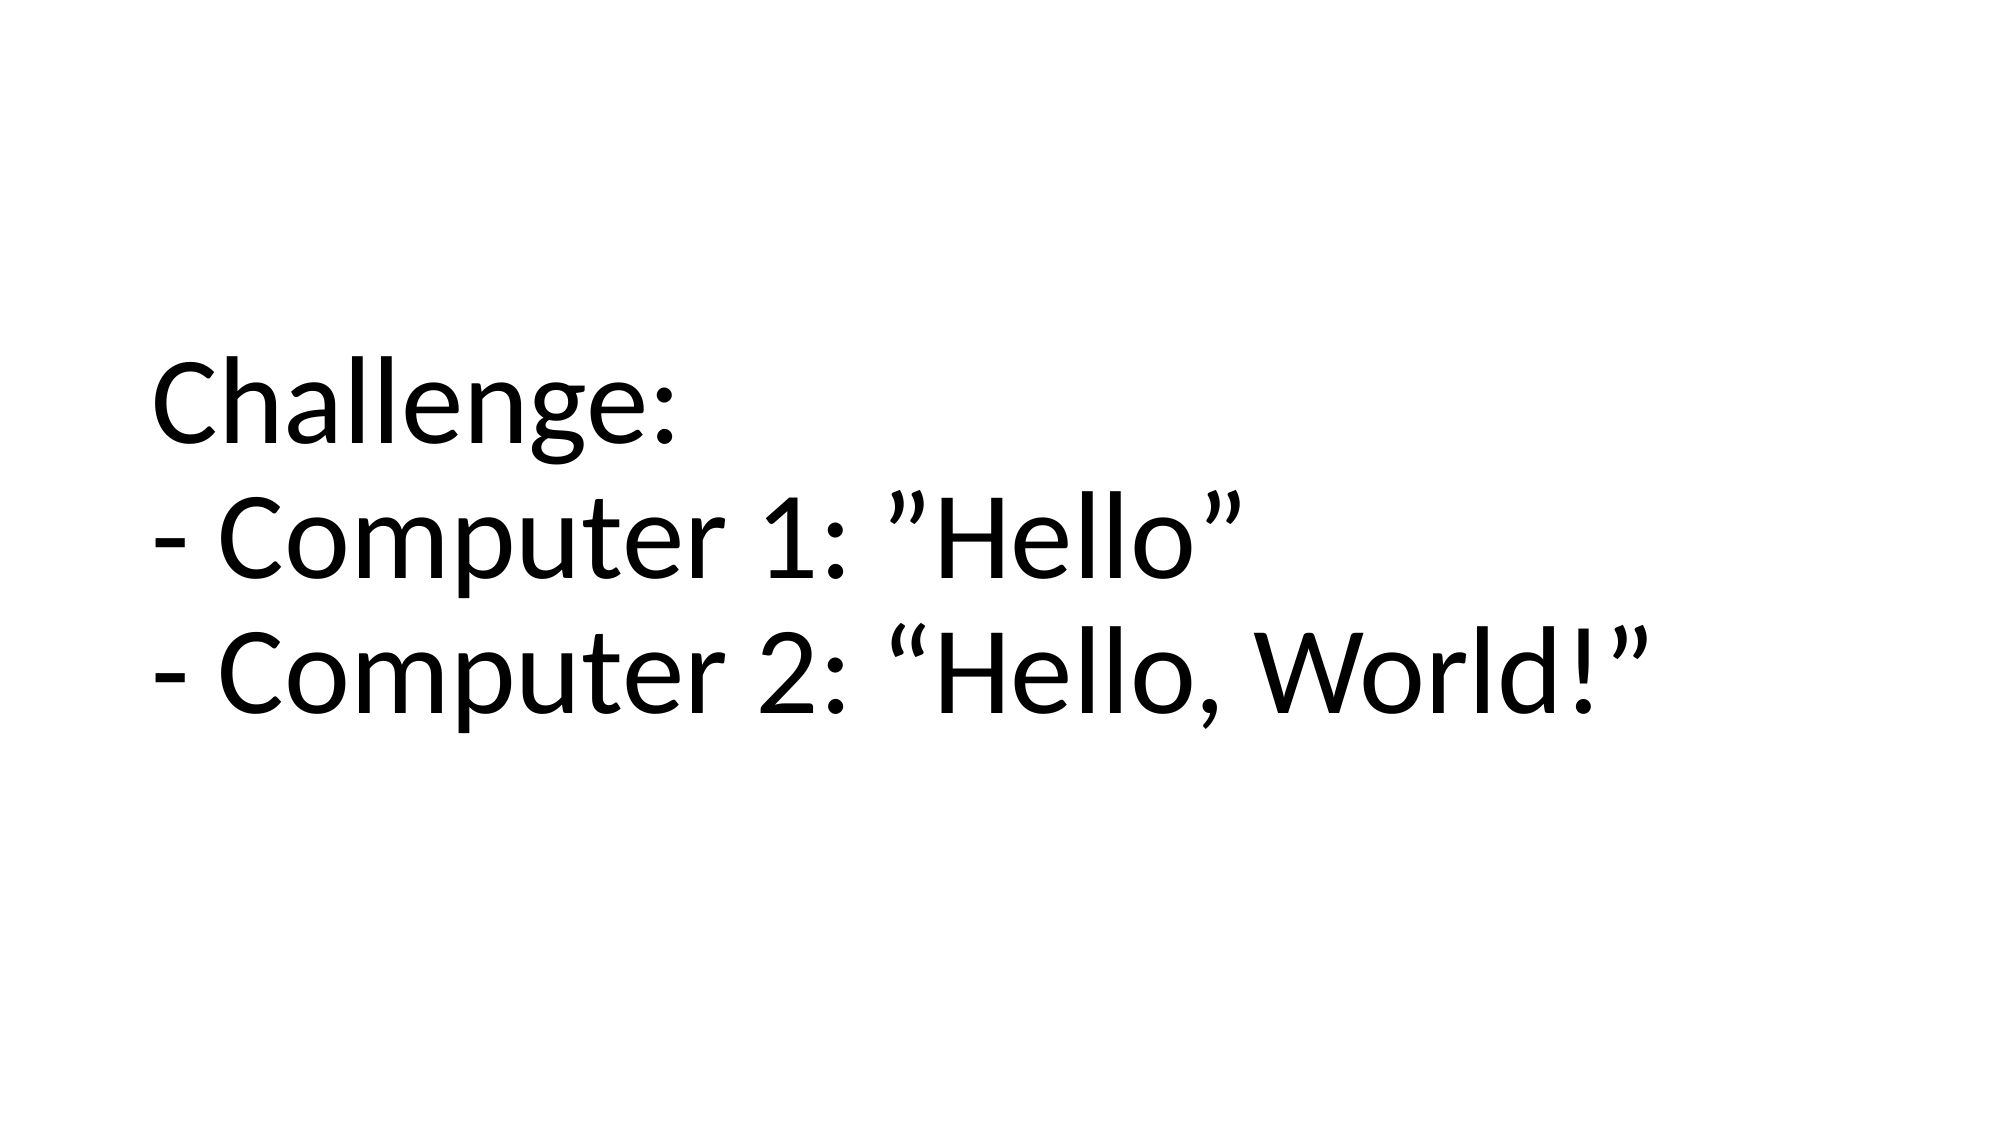

# Challenge: - Computer 1: ”Hello” - Computer 2: “Hello, World!”